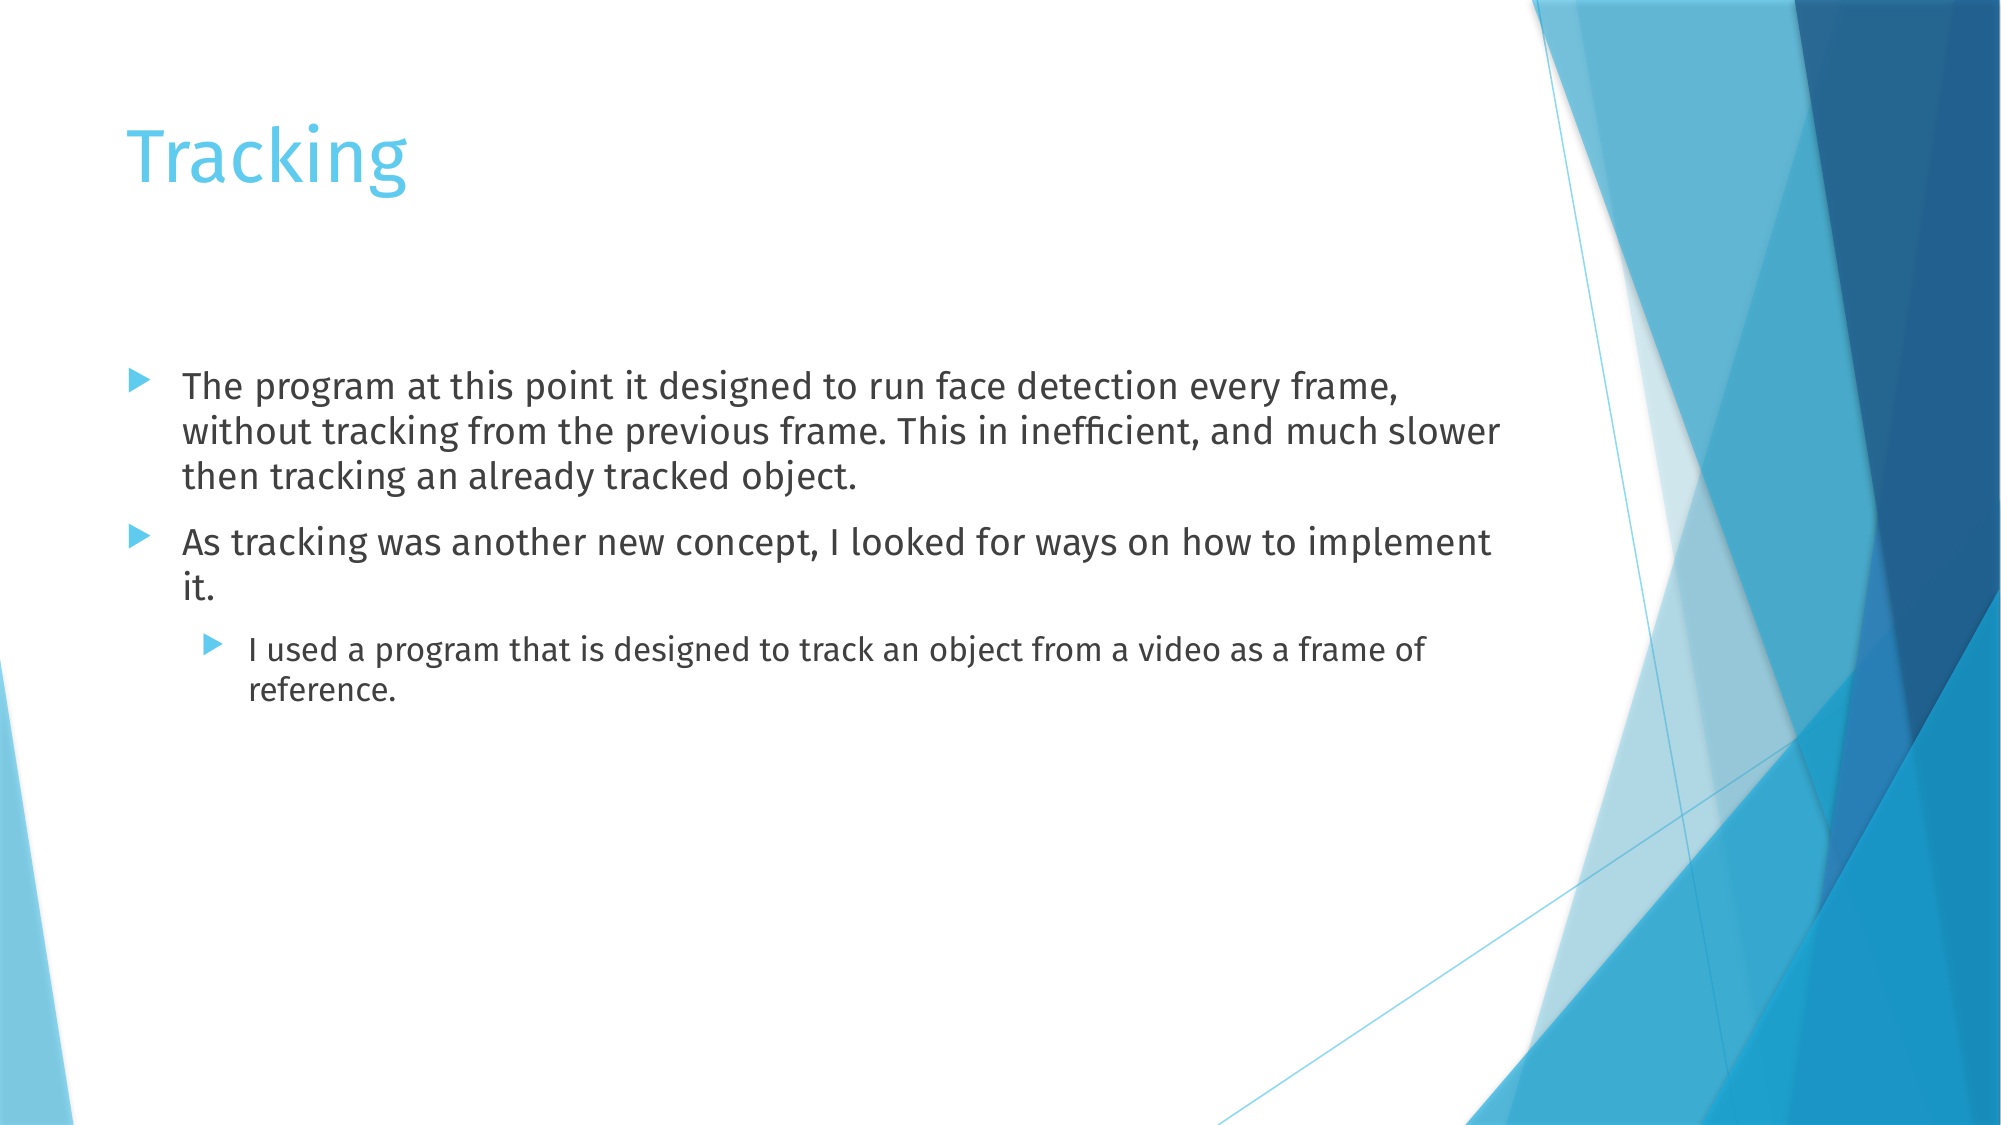

# Tracking
The program at this point it designed to run face detection every frame, without tracking from the previous frame. This in inefficient, and much slower then tracking an already tracked object.
As tracking was another new concept, I looked for ways on how to implement it.
I used a program that is designed to track an object from a video as a frame of reference.